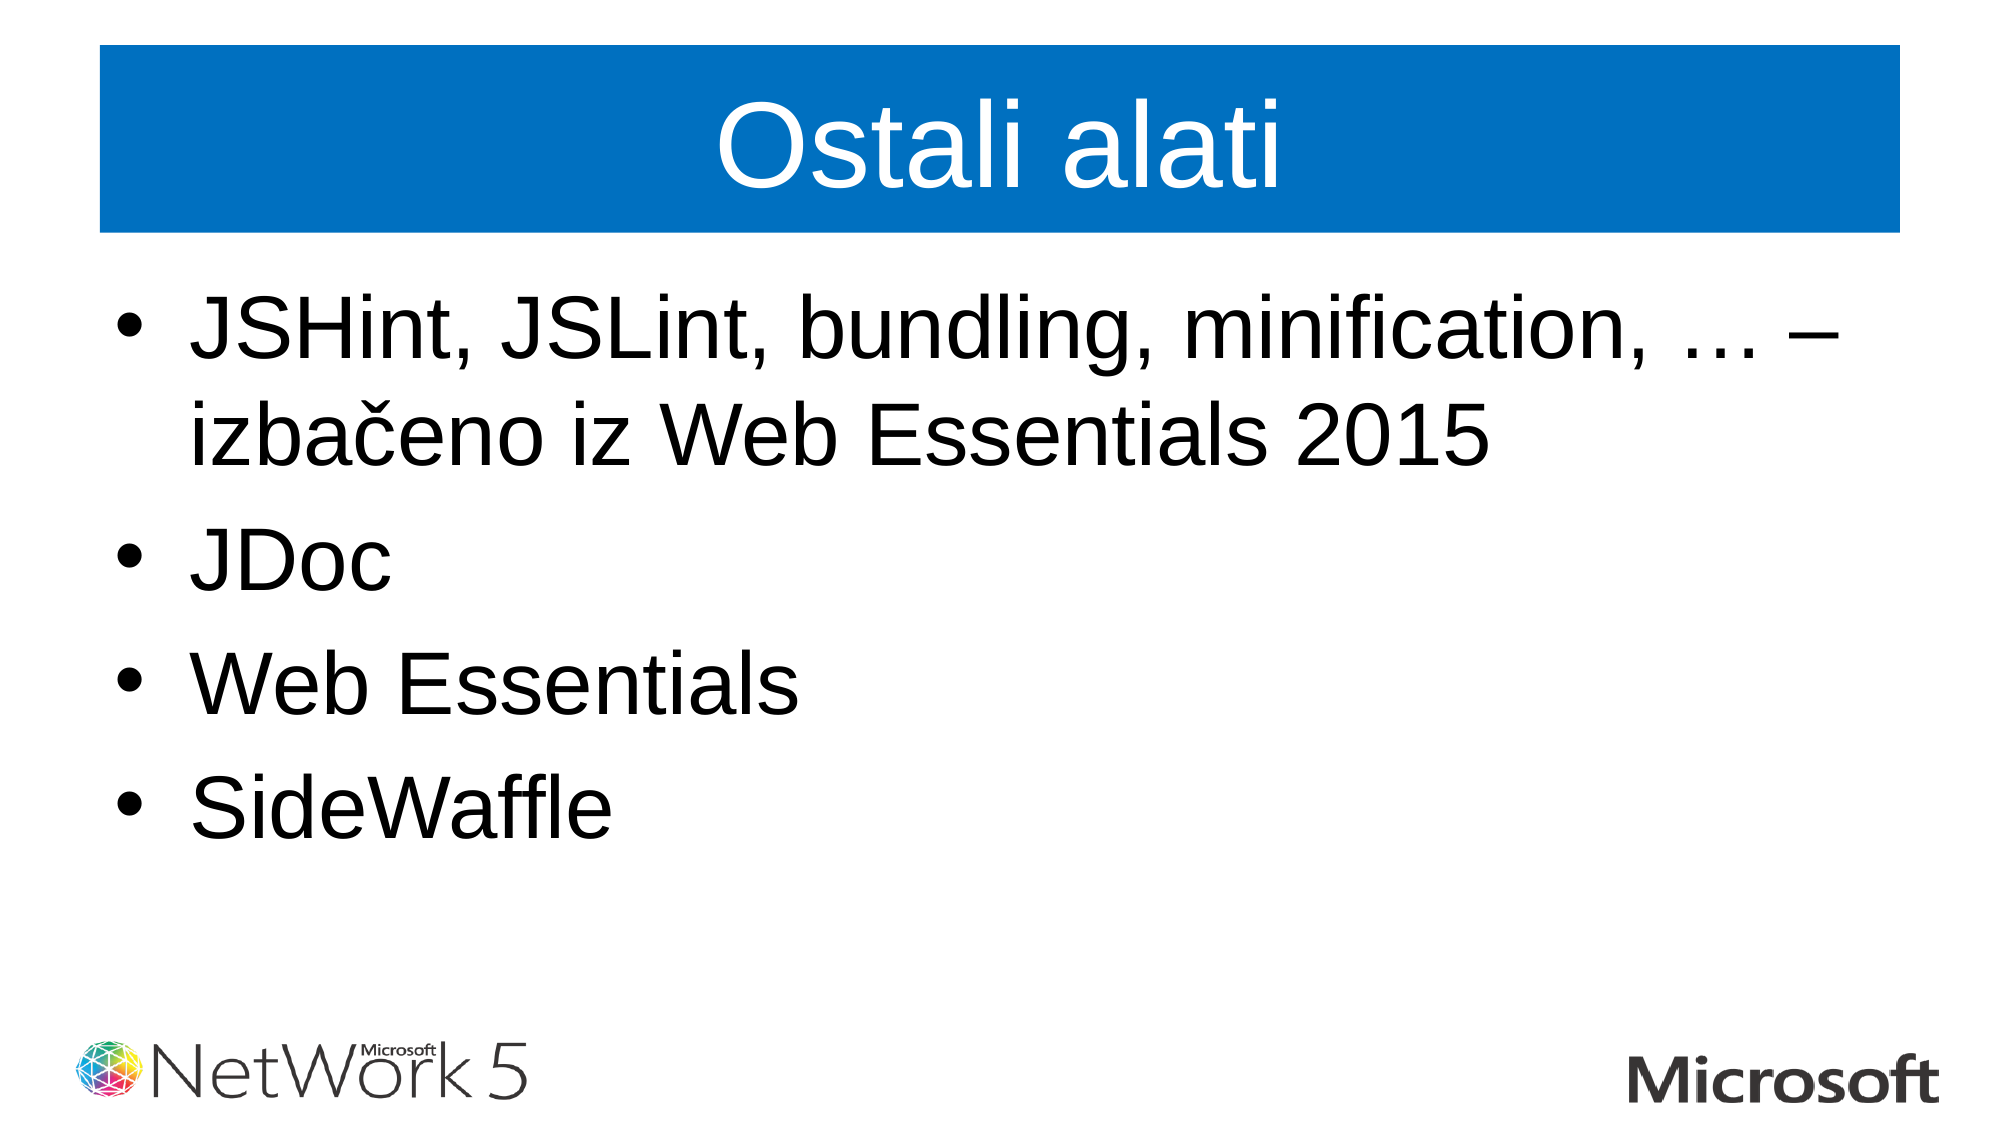

# Ostali alati
JSHint, JSLint, bundling, minification, … – izbačeno iz Web Essentials 2015
JDoc
Web Essentials
SideWaffle